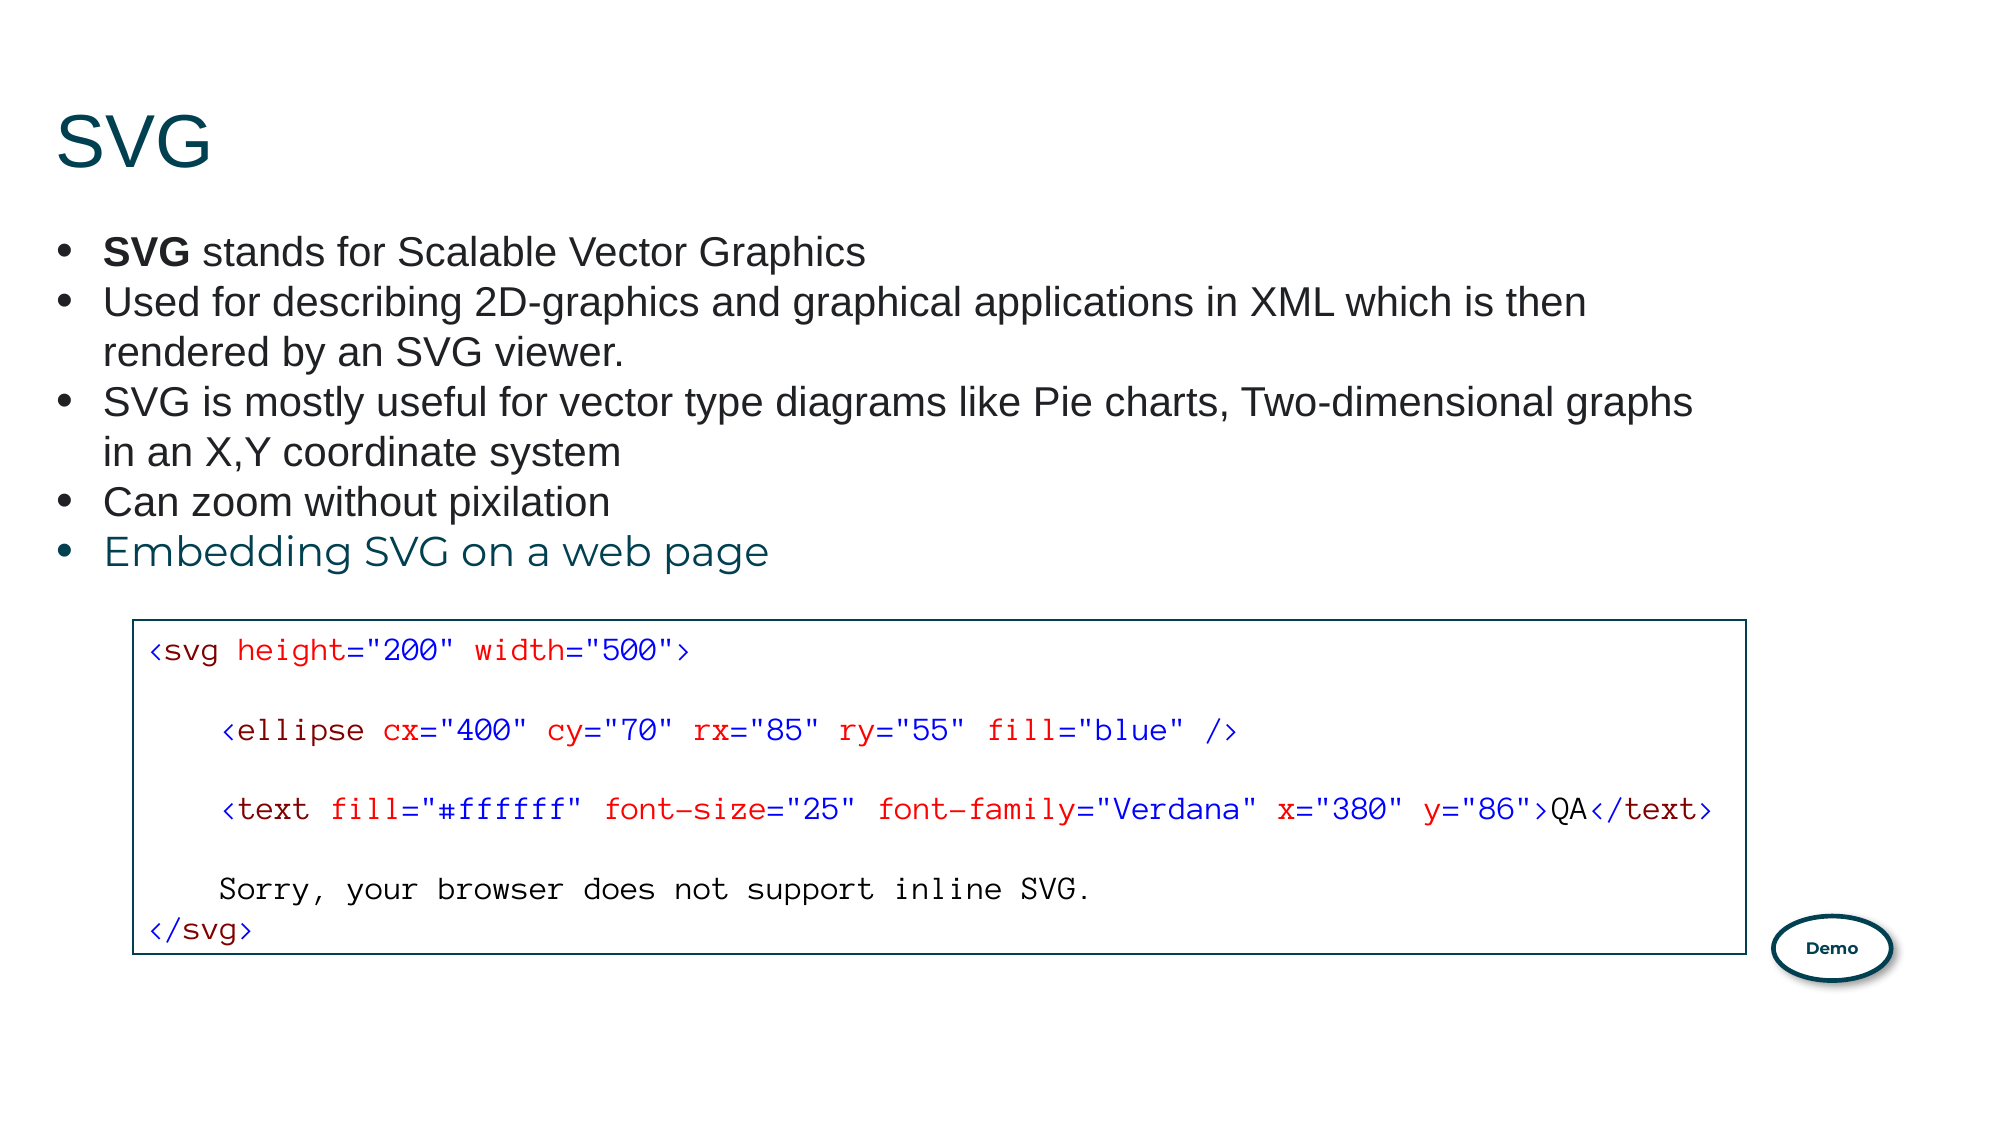

# SVG
SVG stands for Scalable Vector Graphics
Used for describing 2D-graphics and graphical applications in XML which is then
rendered by an SVG viewer.
SVG is mostly useful for vector type diagrams like Pie charts, Two-dimensional graphs
in an X,Y coordinate system
Can zoom without pixilation
Embedding SVG on a web page
<svg height="200" width="500">

    <ellipse cx="400" cy="70" rx="85" ry="55" fill="blue" />

    <text fill="#ffffff" font-size="25" font-family="Verdana" x="380" y="86">QA</text>

    Sorry, your browser does not support inline SVG.
</svg>
Demo